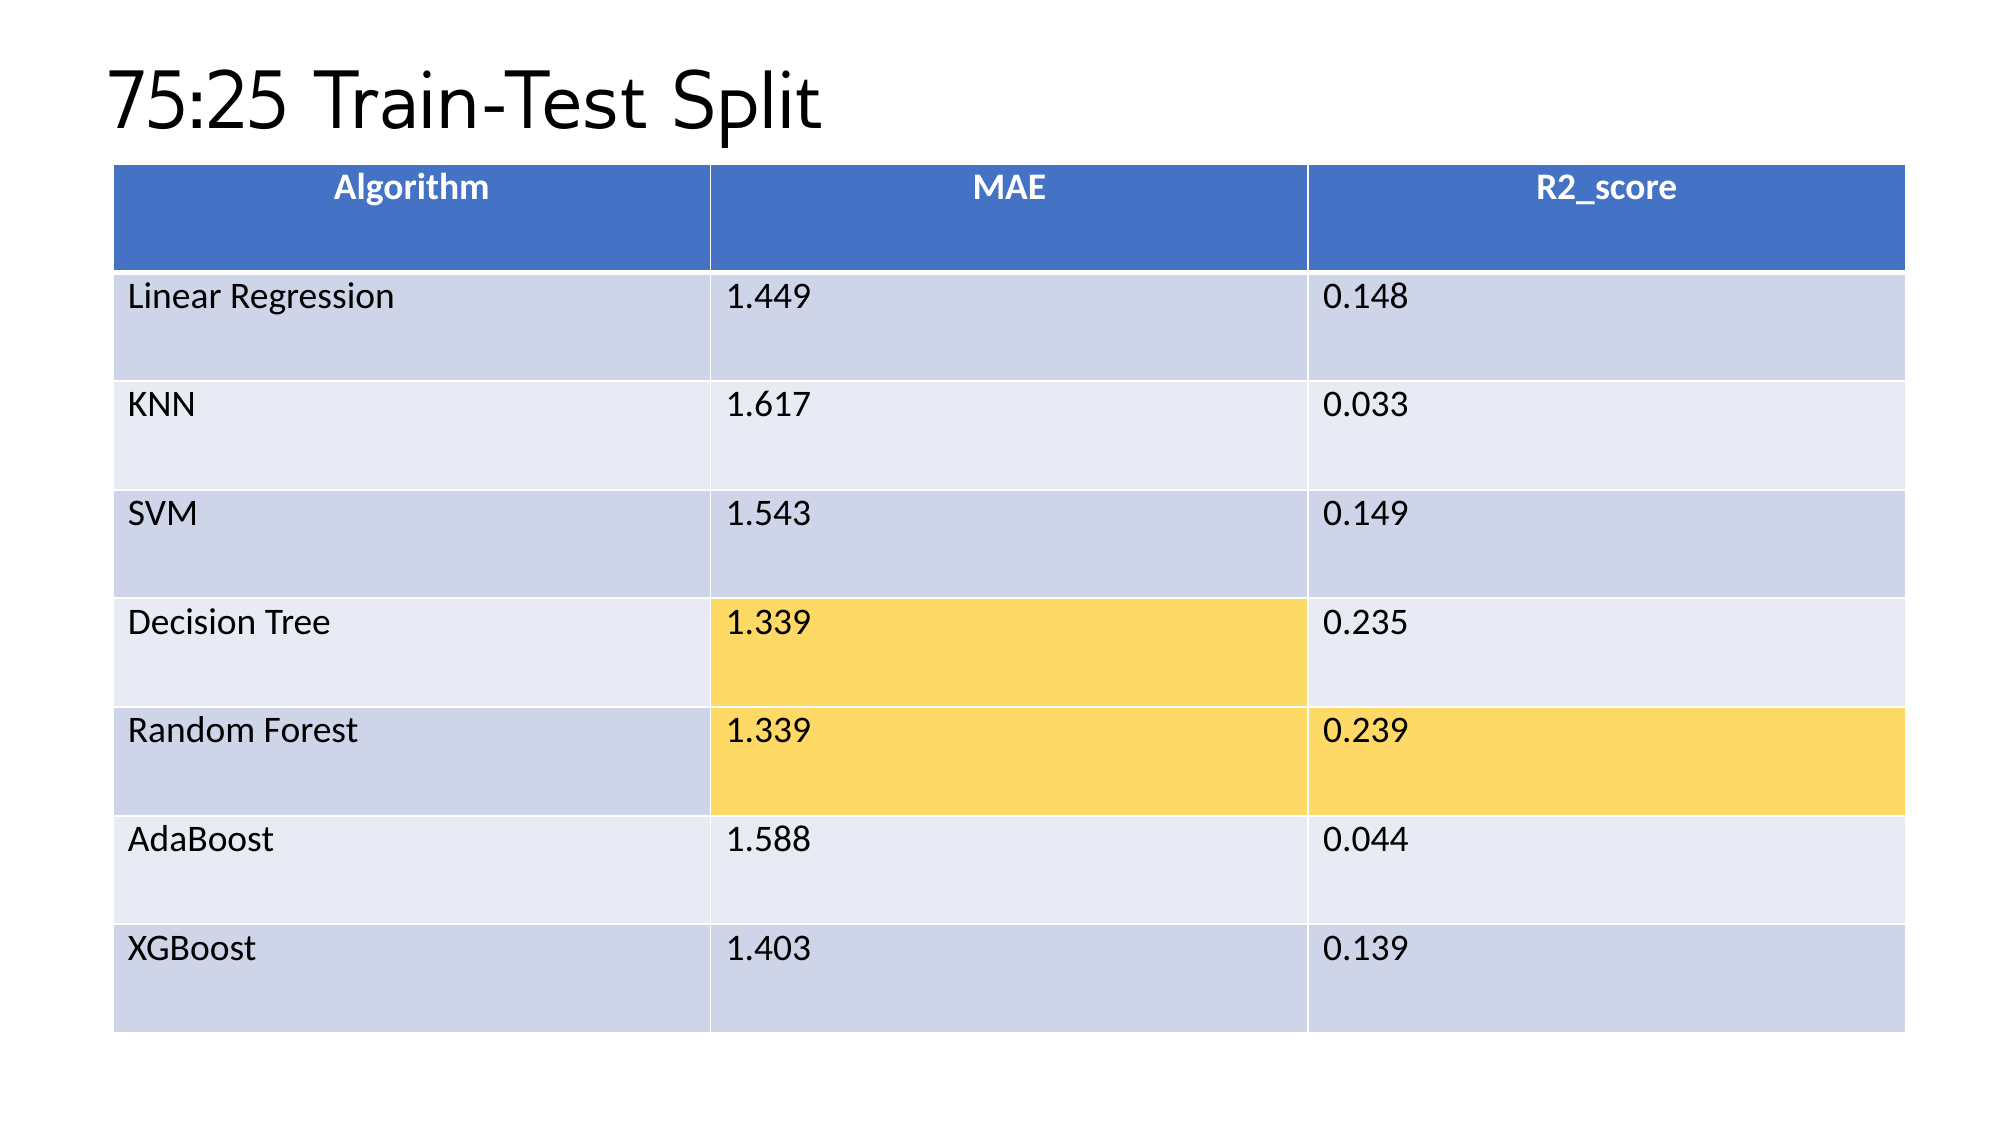

75:25 Train-Test Split

| Algorithm | MAE | R2\_score |
| --- | --- | --- |
| Linear Regression | 1.449 | 0.148 |
| KNN | 1.617 | 0.033 |
| SVM | 1.543 | 0.149 |
| Decision Tree | 1.339 | 0.235 |
| Random Forest | 1.339 | 0.239 |
| AdaBoost | 1.588 | 0.044 |
| XGBoost | 1.403 | 0.139 |